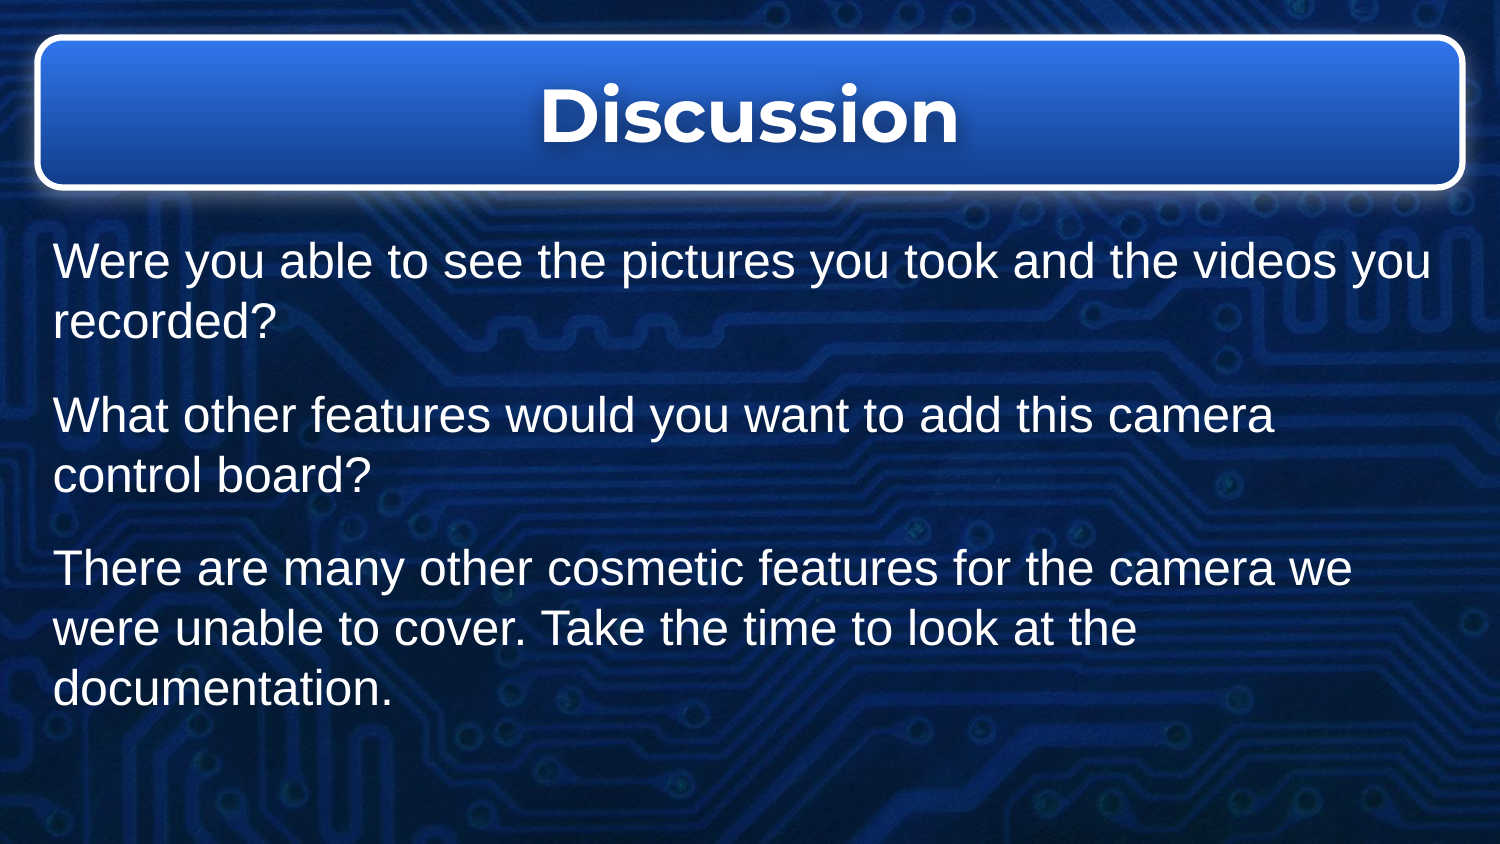

# Discussion
Were you able to see the pictures you took and the videos you recorded?
What other features would you want to add this camera control board?
There are many other cosmetic features for the camera we were unable to cover. Take the time to look at the documentation.